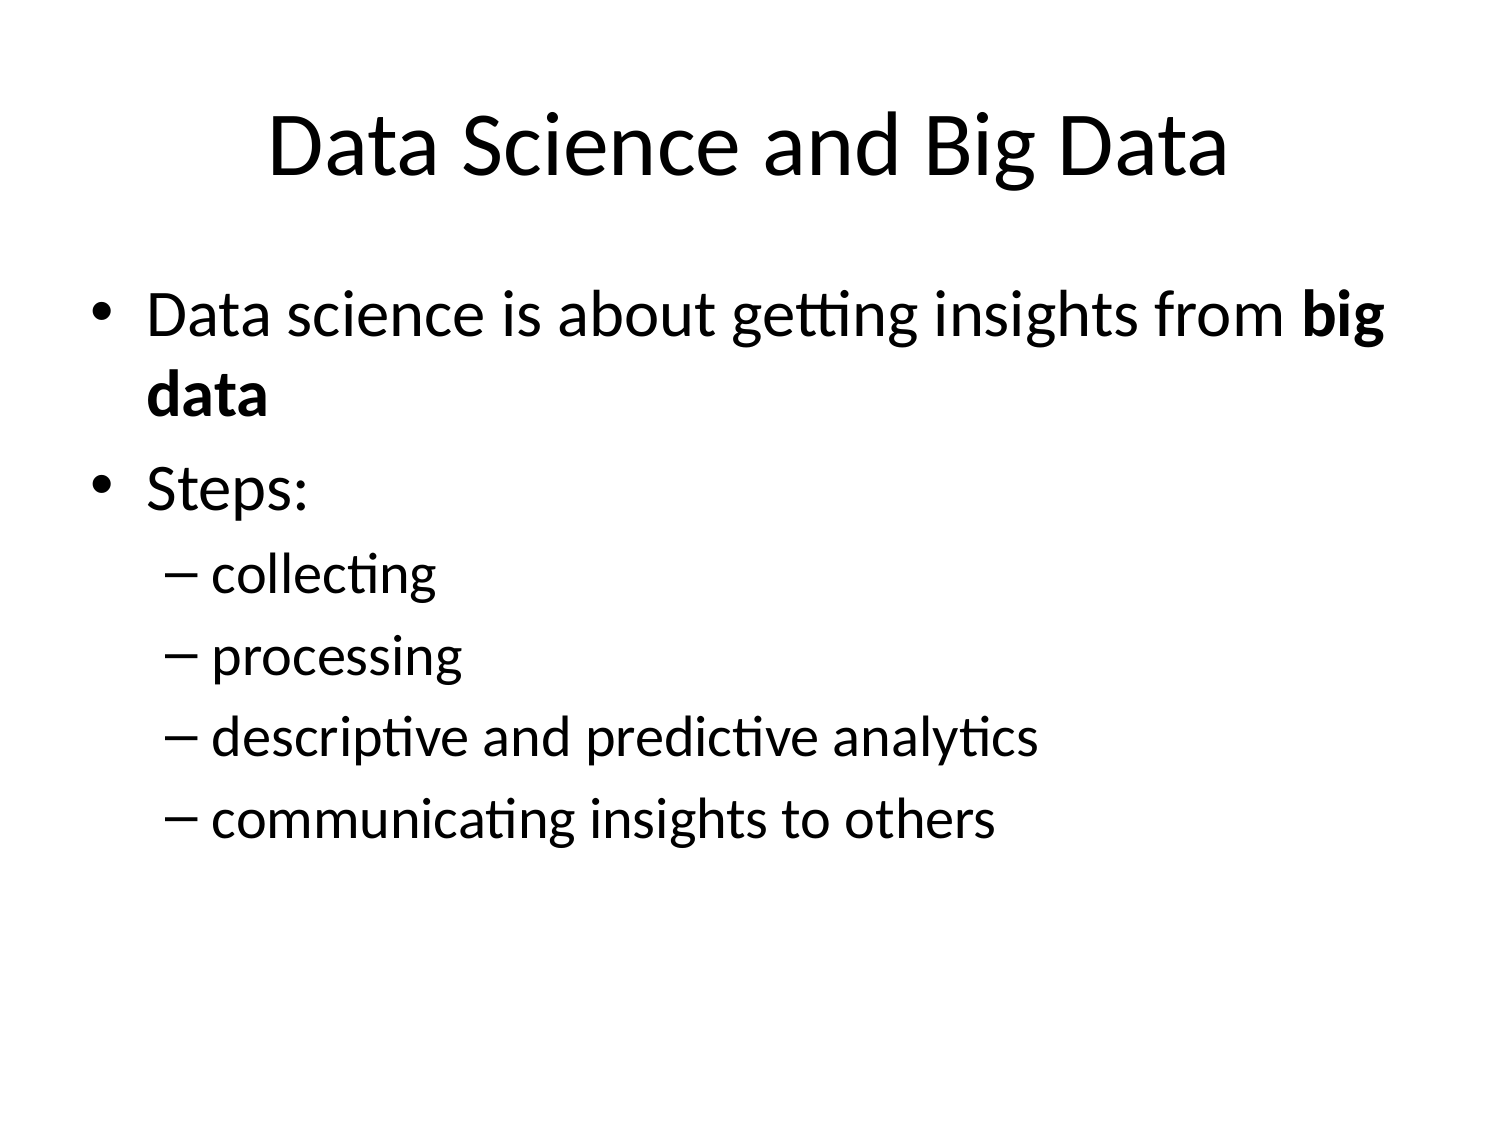

# Data Science and Big Data
Data science is about getting insights from big data
Steps:
collecting
processing
descriptive and predictive analytics
communicating insights to others